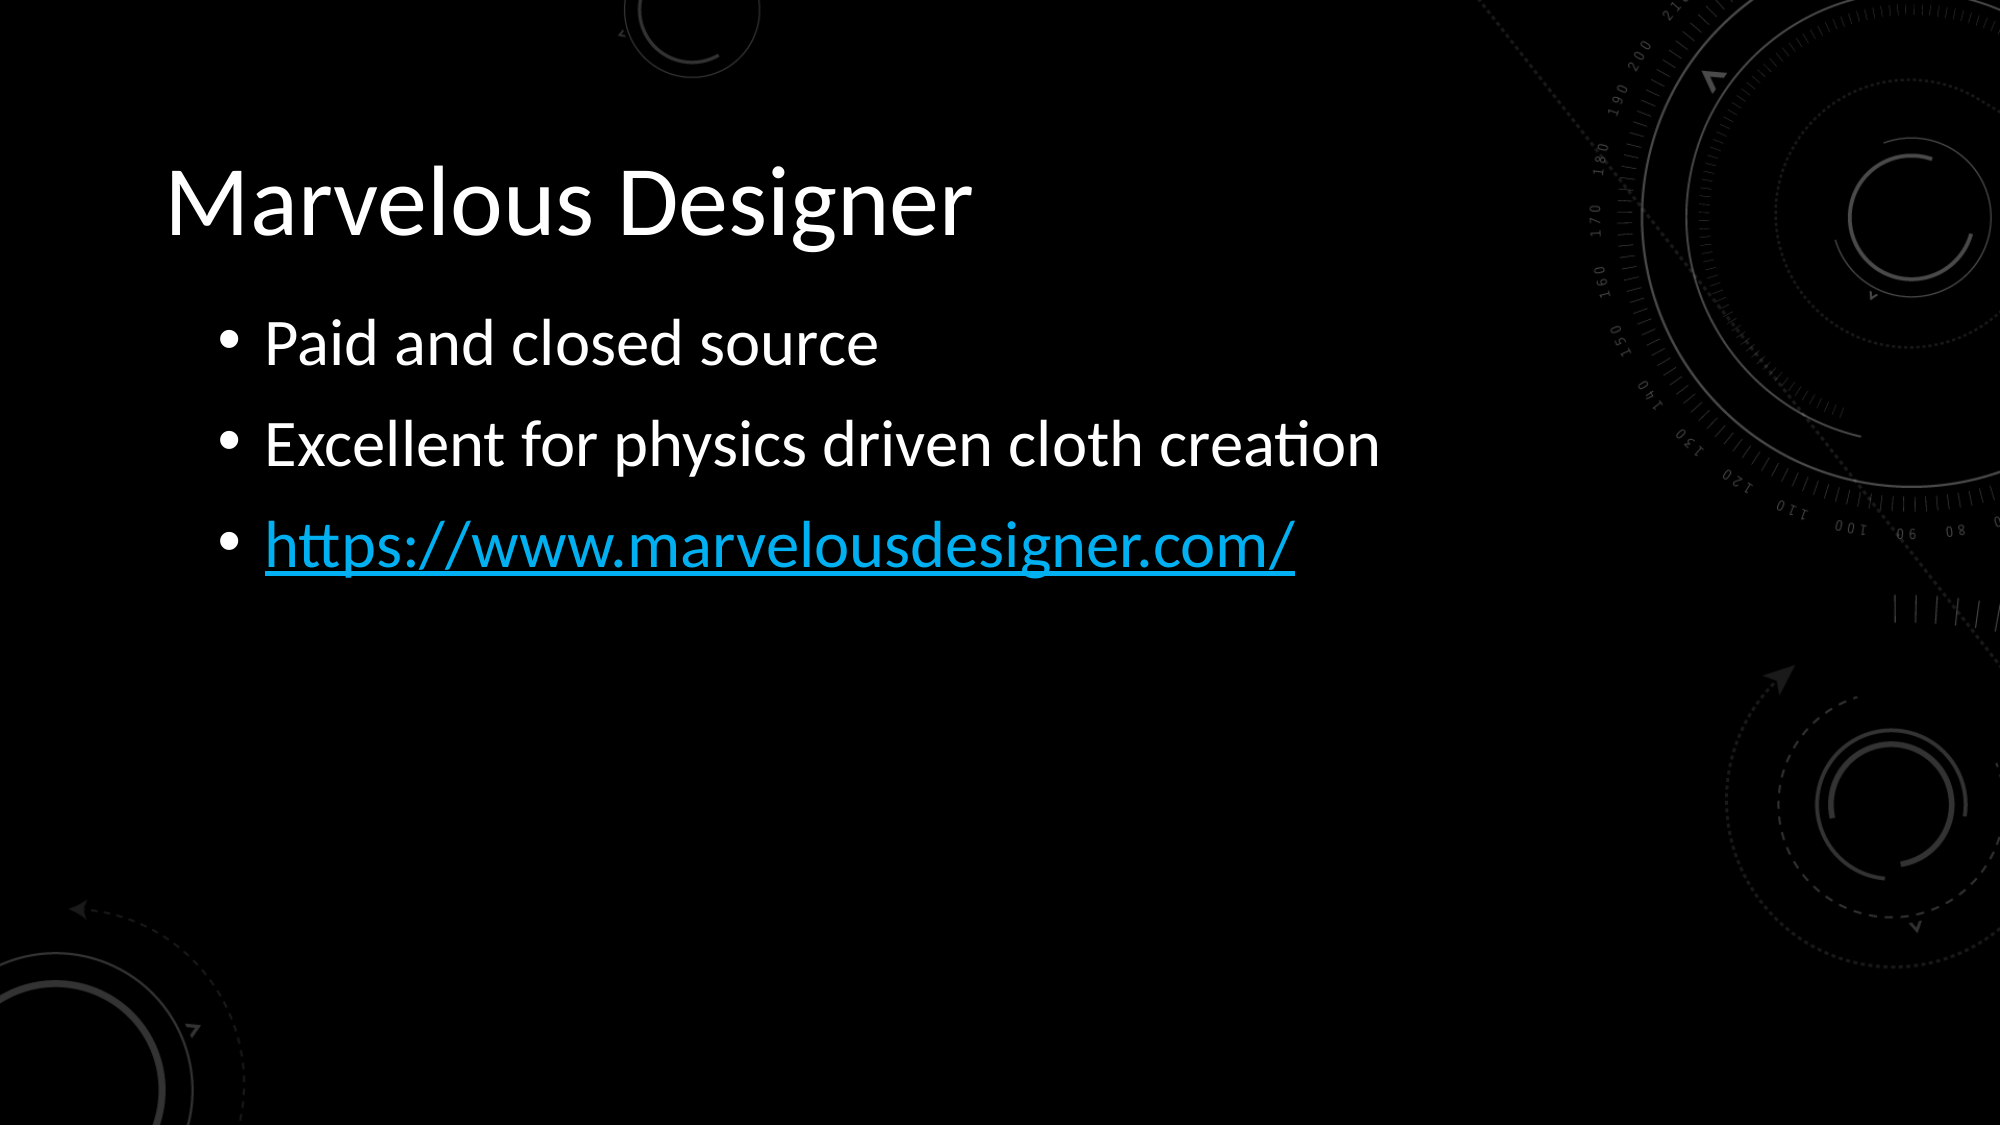

# Marvelous Designer
Paid and closed source
Excellent for physics driven cloth creation
https://www.marvelousdesigner.com/